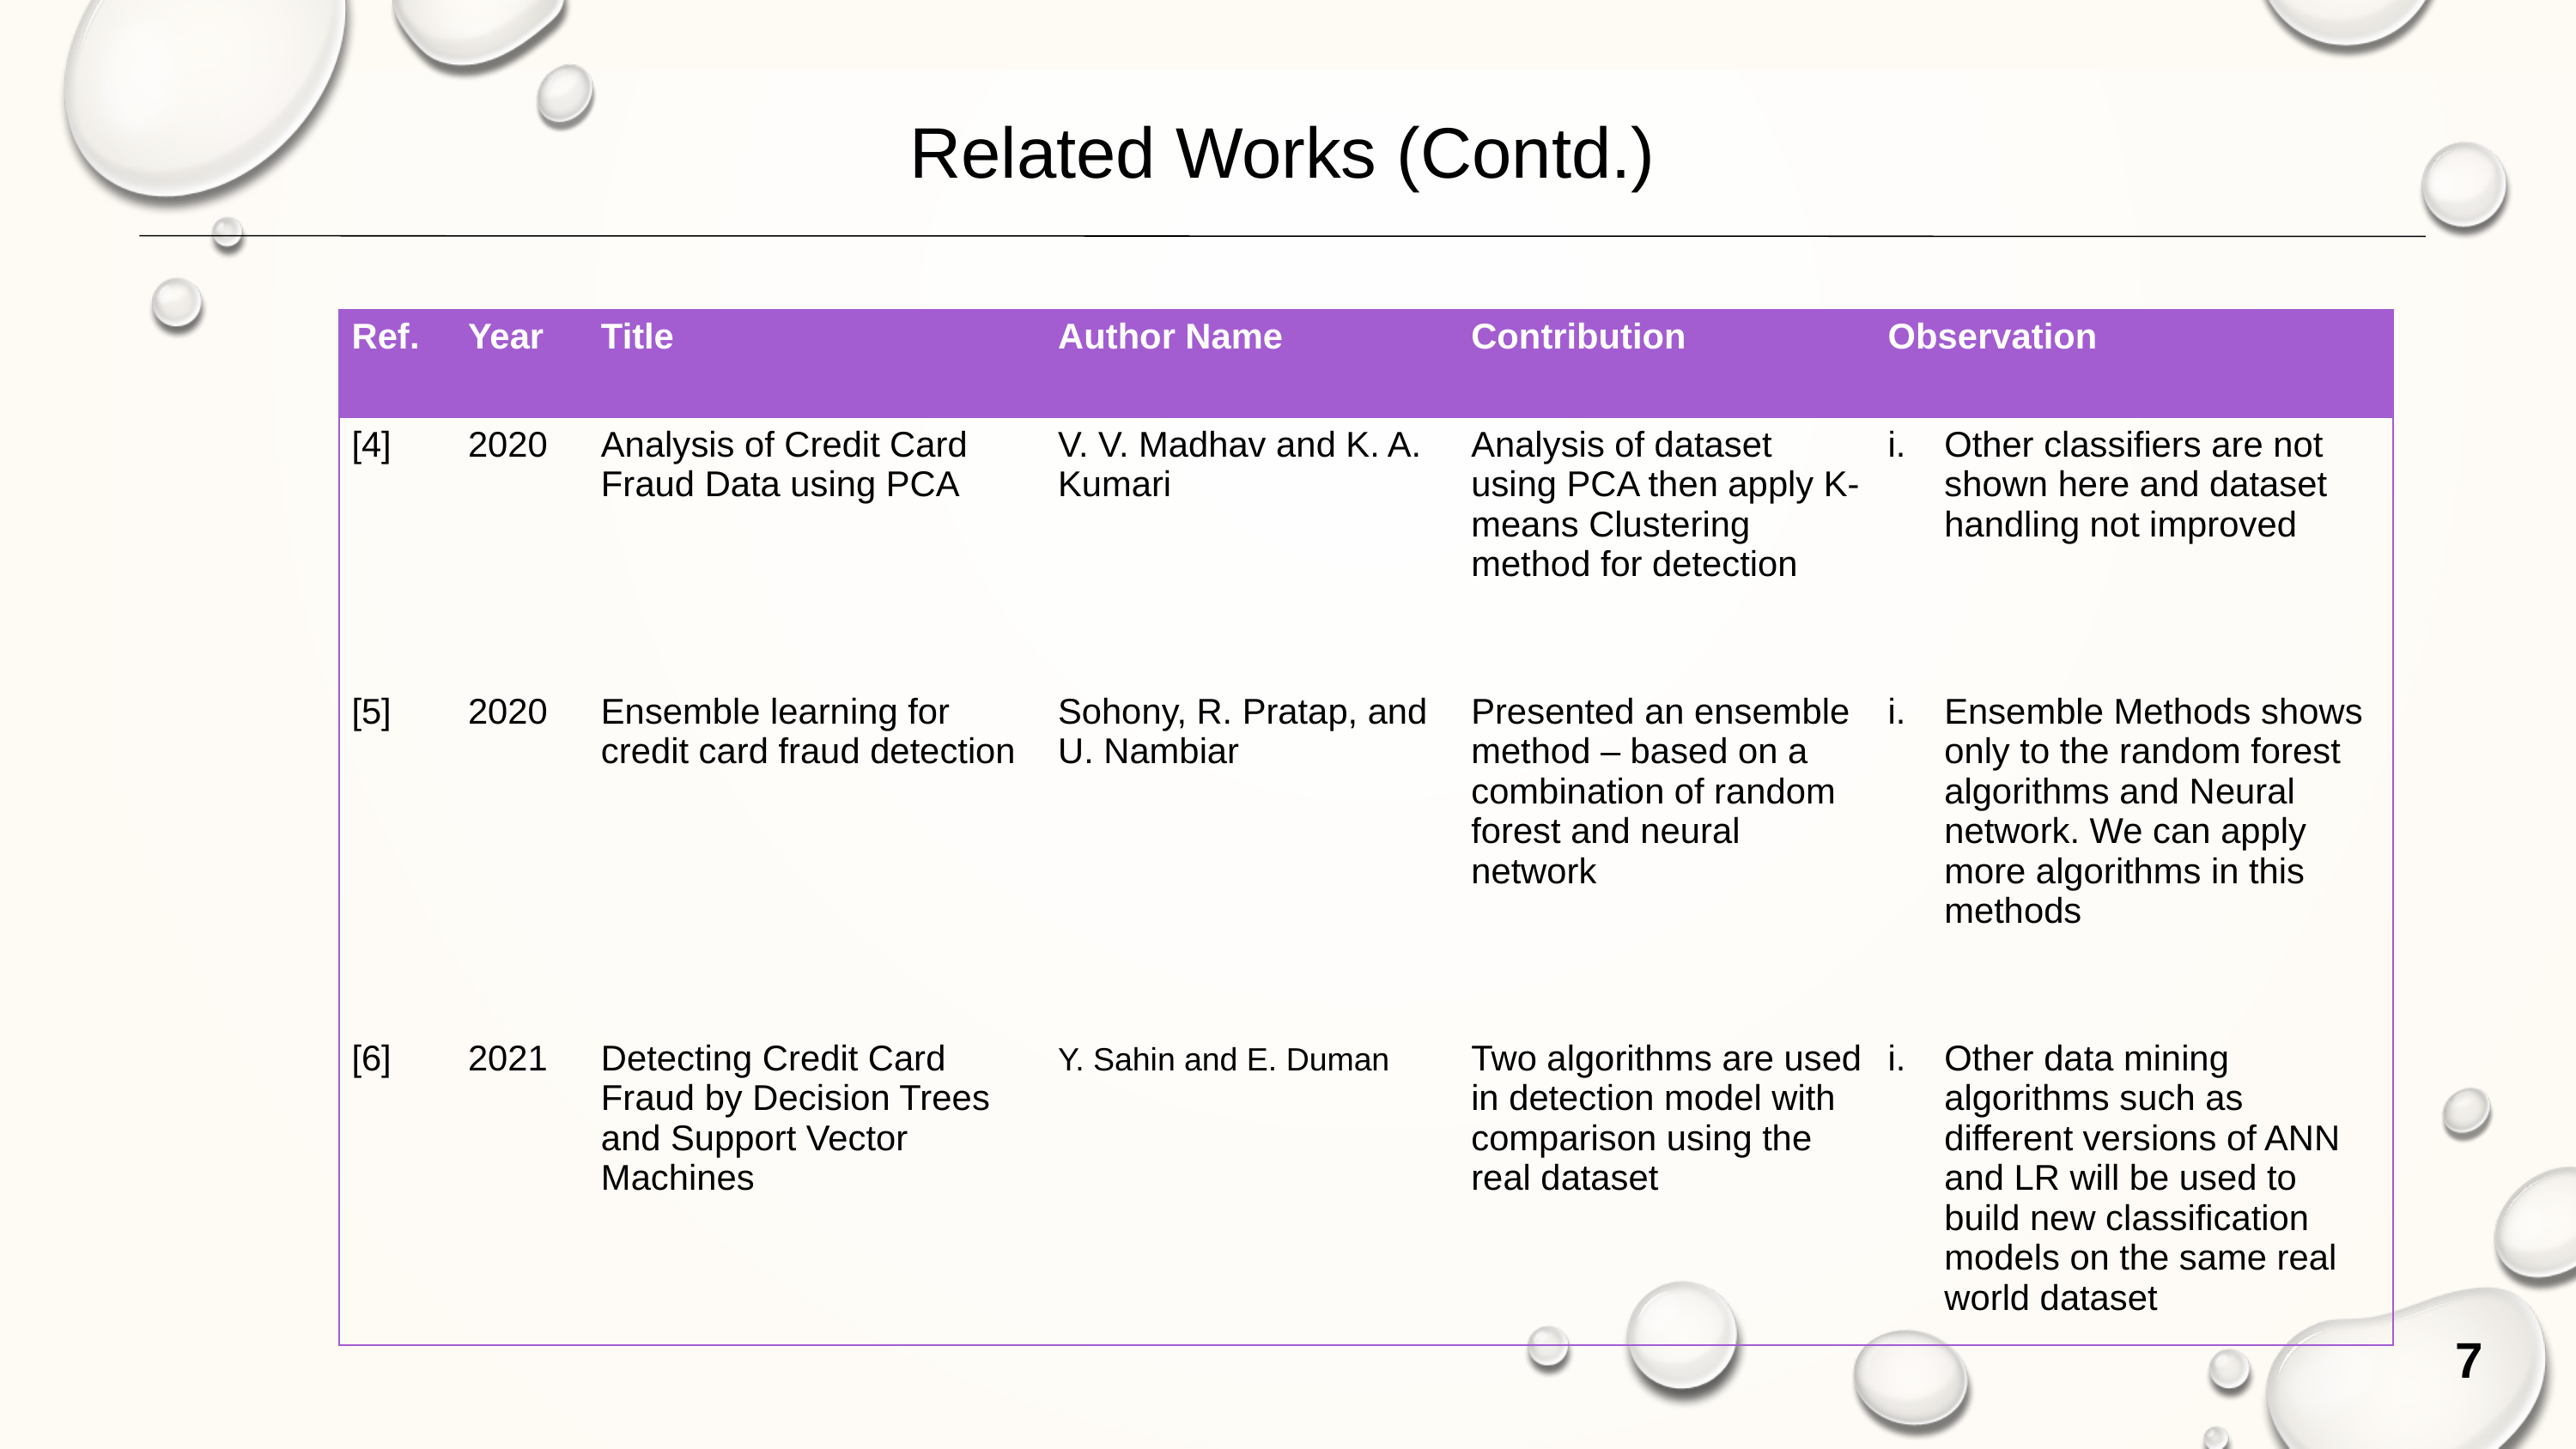

Related Works (Contd.)

| Ref. | Year | Title | Author Name | Contribution | Observation |
| --- | --- | --- | --- | --- | --- |
| [4] | 2020 | Analysis of Credit Card Fraud Data using PCA | V. V. Madhav and K. A. Kumari | Analysis of dataset using PCA then apply K-means Clustering method for detection | Other classifiers are not shown here and dataset handling not improved |
| [5] | 2020 | Ensemble learning for credit card fraud detection | Sohony, R. Pratap, and U. Nambiar | Presented an ensemble method – based on a combination of random forest and neural network | Ensemble Methods shows only to the random forest algorithms and Neural network. We can apply more algorithms in this methods |
| [6] | 2021 | Detecting Credit Card Fraud by Decision Trees and Support Vector Machines | Y. Sahin and E. Duman | Two algorithms are used in detection model with comparison using the real dataset | Other data mining algorithms such as different versions of ANN and LR will be used to build new classification models on the same real world dataset |
7